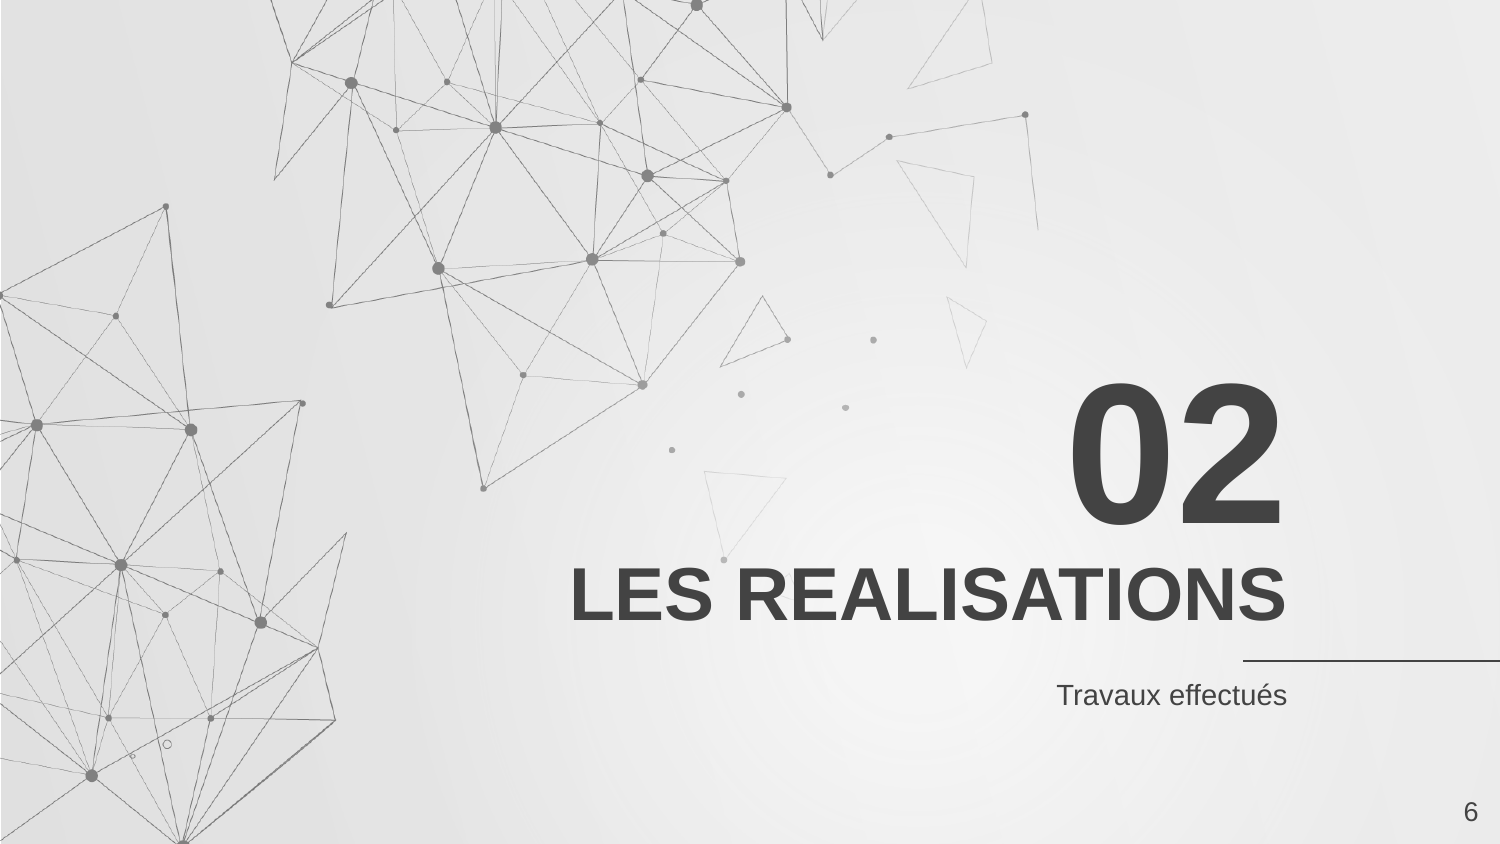

02
# LES REALISATIONS
Travaux effectués
6